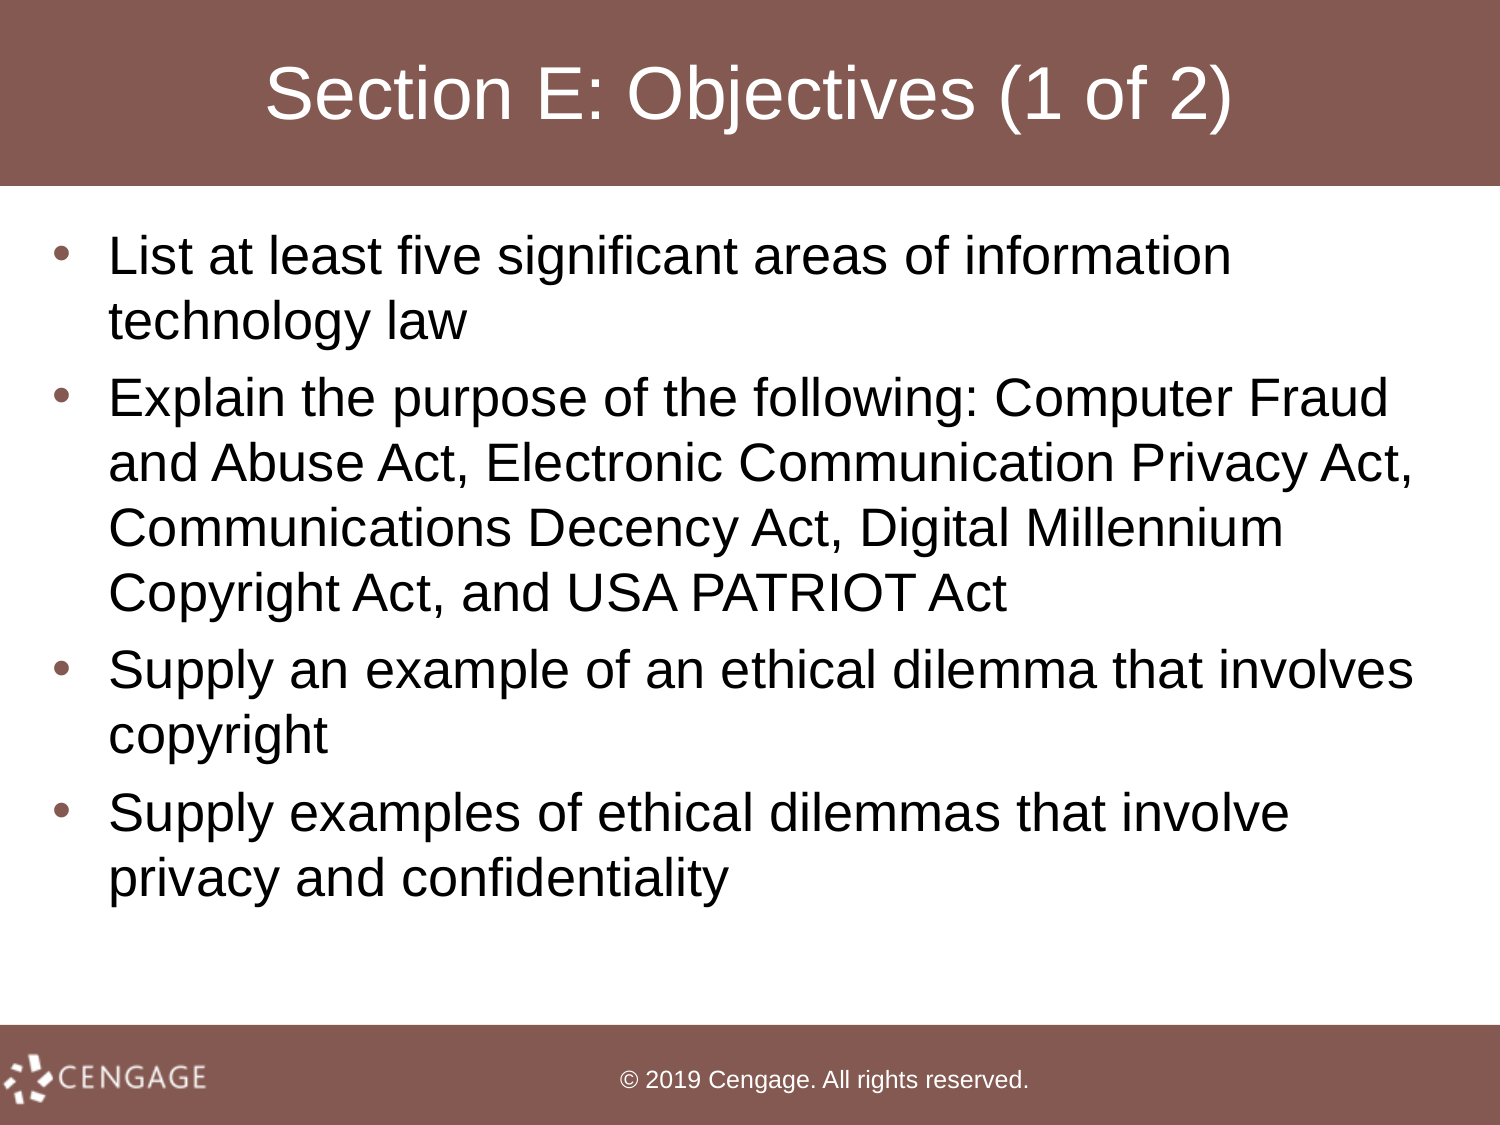

# Section E: Objectives (1 of 2)
List at least five significant areas of information technology law
Explain the purpose of the following: Computer Fraud and Abuse Act, Electronic Communication Privacy Act, Communications Decency Act, Digital Millennium Copyright Act, and USA PATRIOT Act
Supply an example of an ethical dilemma that involves copyright
Supply examples of ethical dilemmas that involve privacy and confidentiality